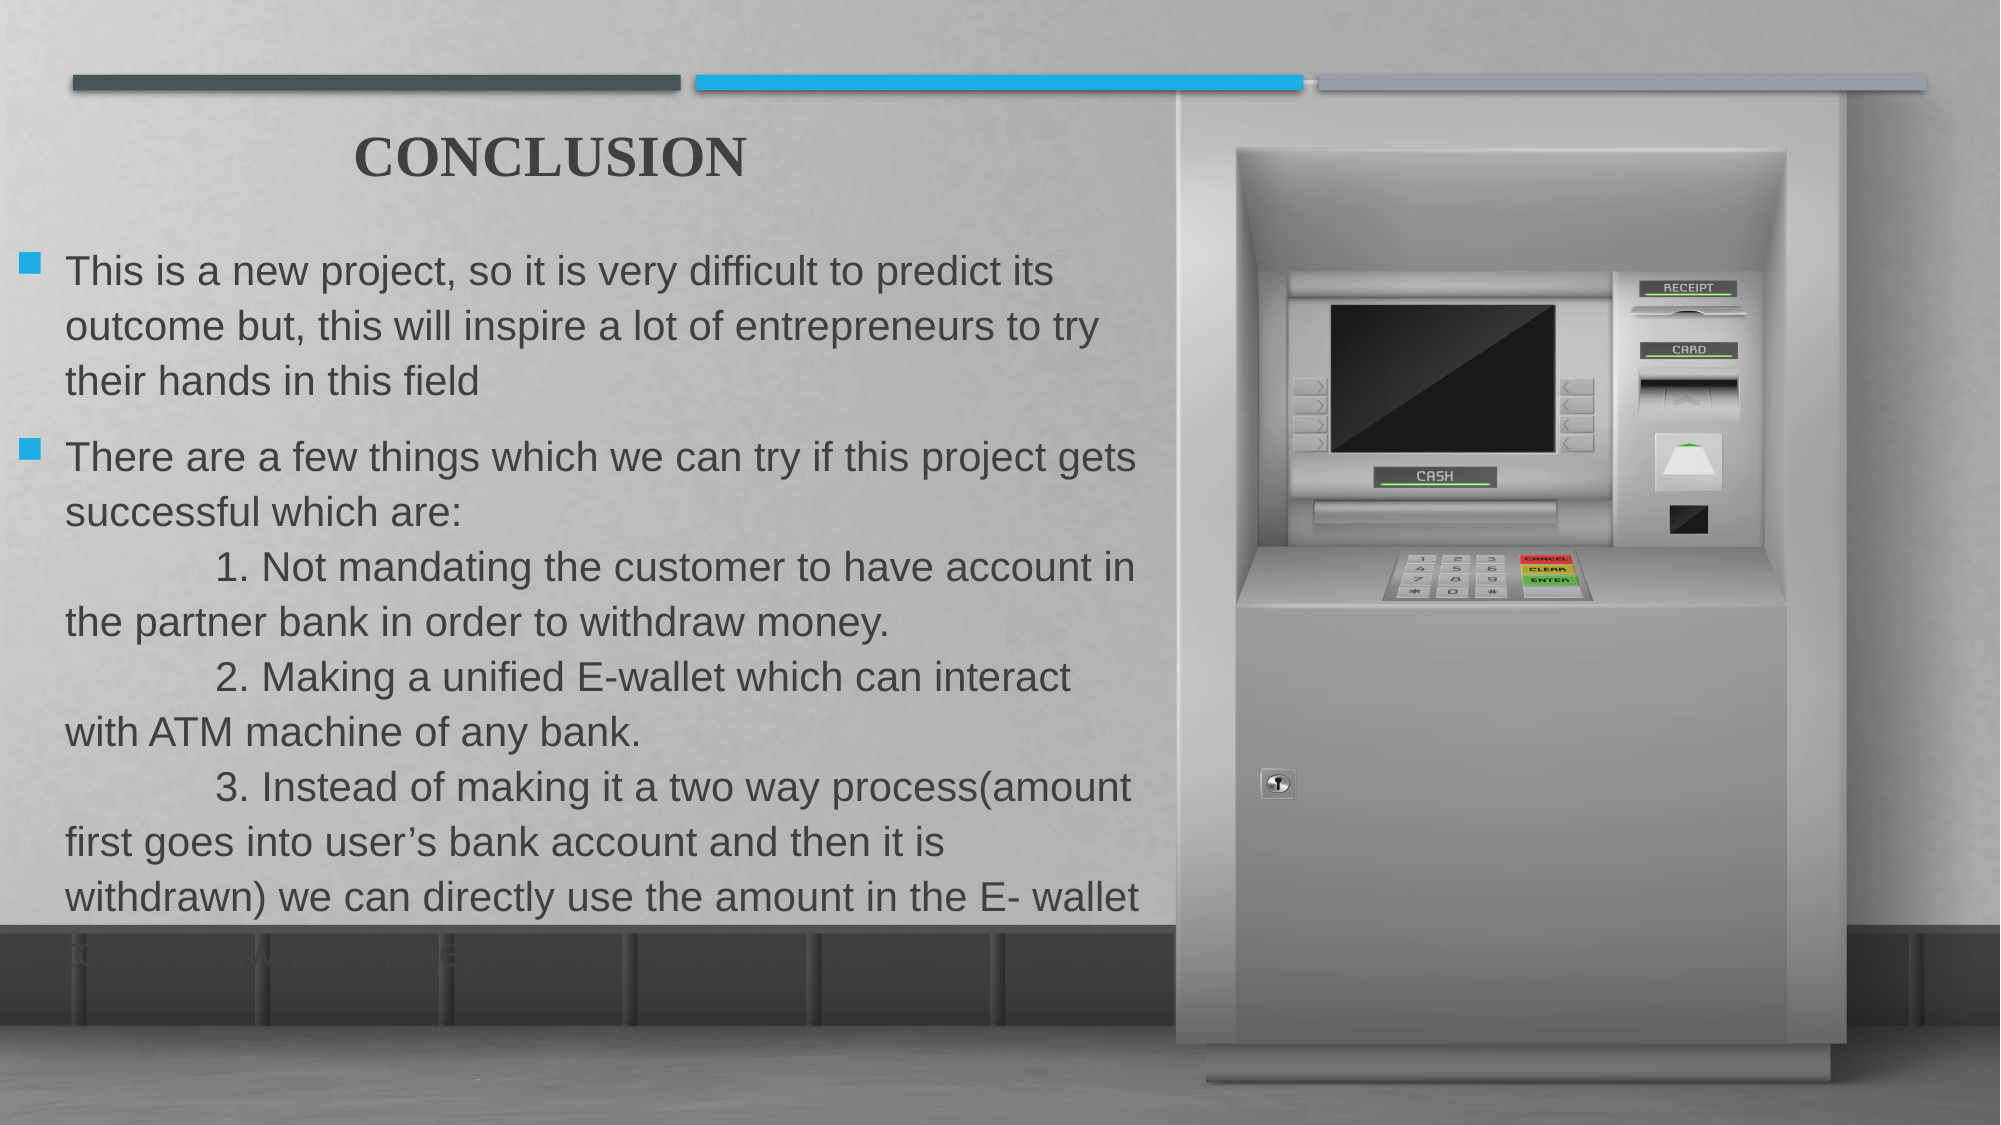

# conclusion
This is a new project, so it is very difficult to predict its outcome but, this will inspire a lot of entrepreneurs to try their hands in this field
There are a few things which we can try if this project gets successful which are:
	1. Not mandating the customer to have account in the partner bank in order to withdraw money.
	2. Making a unified E-wallet which can interact with ATM machine of any bank.
	3. Instead of making it a two way process(amount first goes into user’s bank account and then it is withdrawn) we can directly use the amount in the E- wallet to withdraw the money